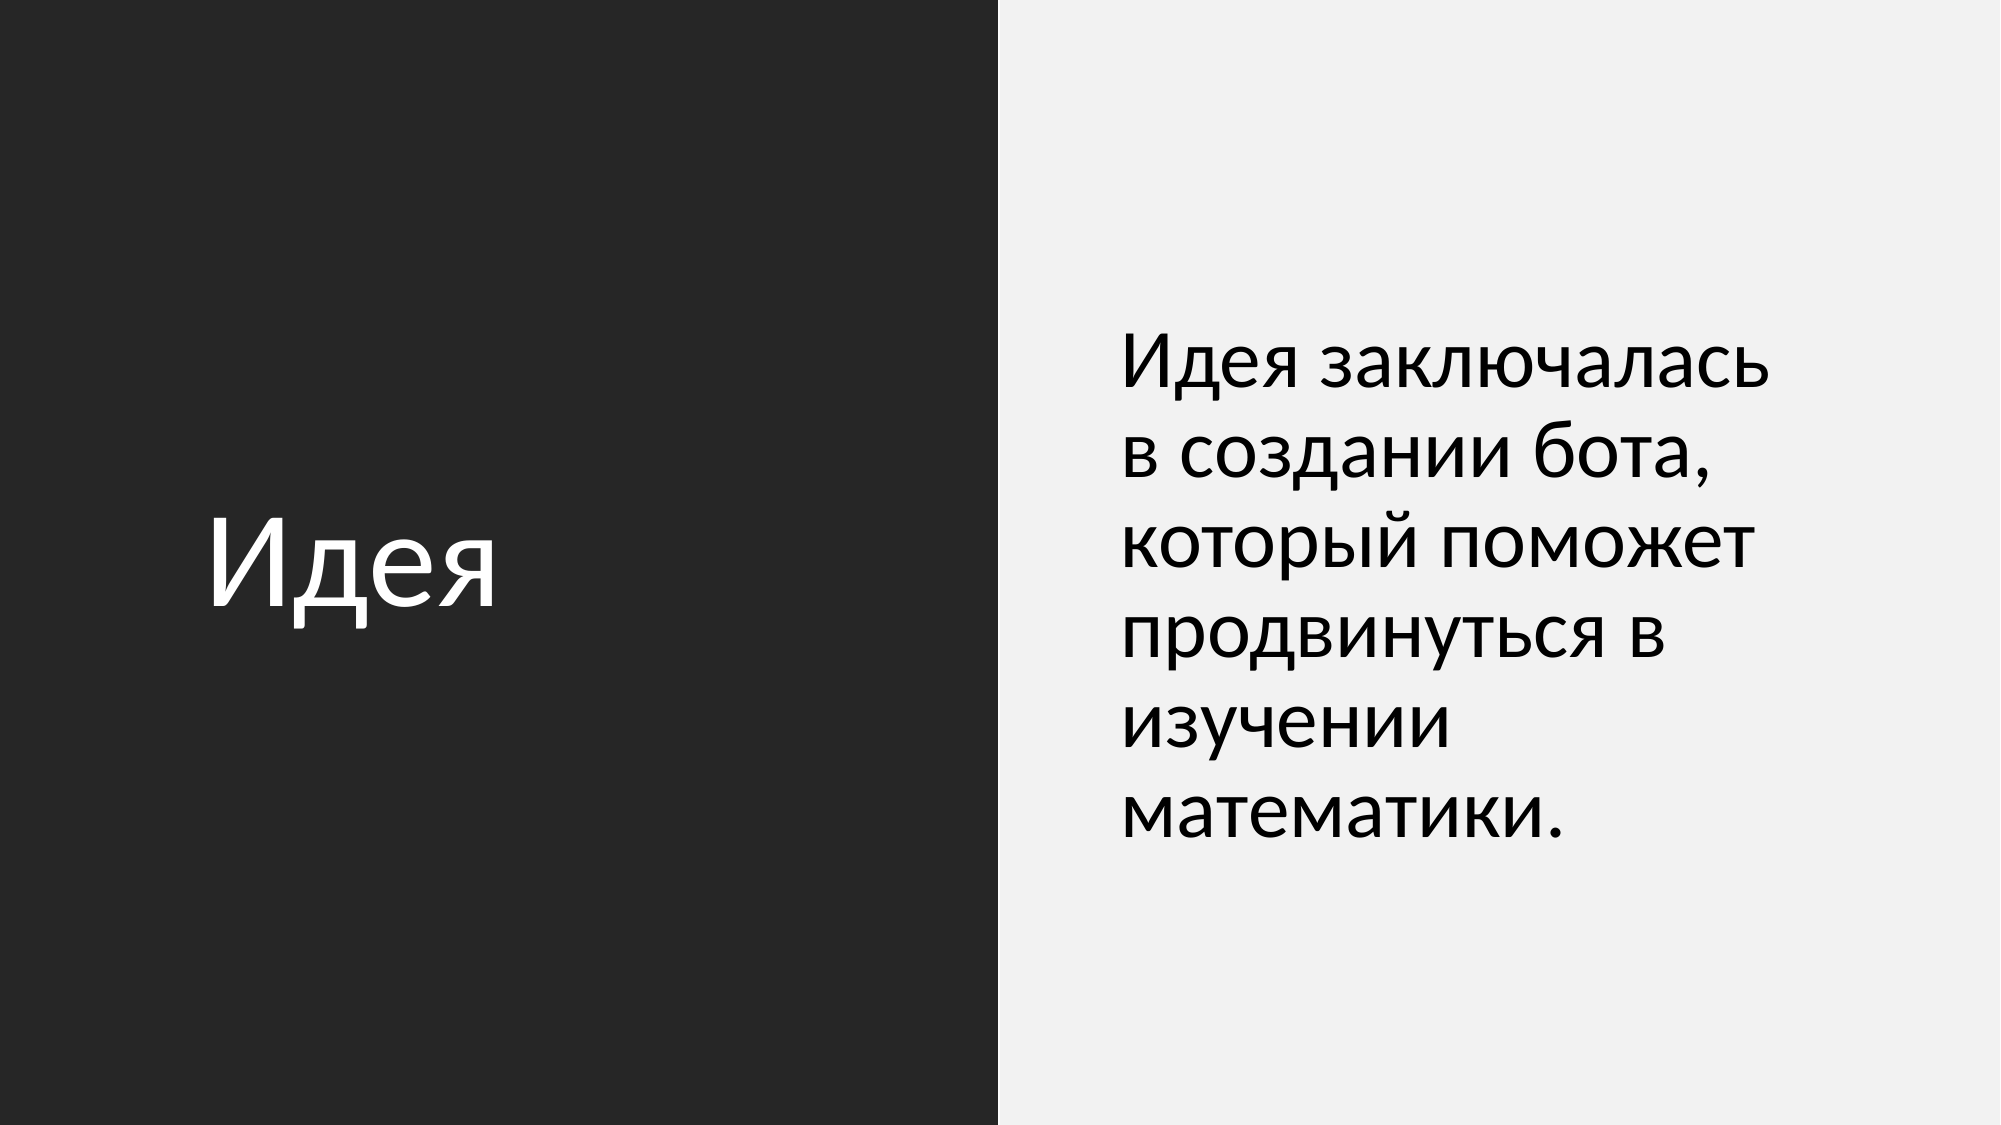

# Идея
Идея заключалась в создании бота, который поможет продвинуться в изучении математики.